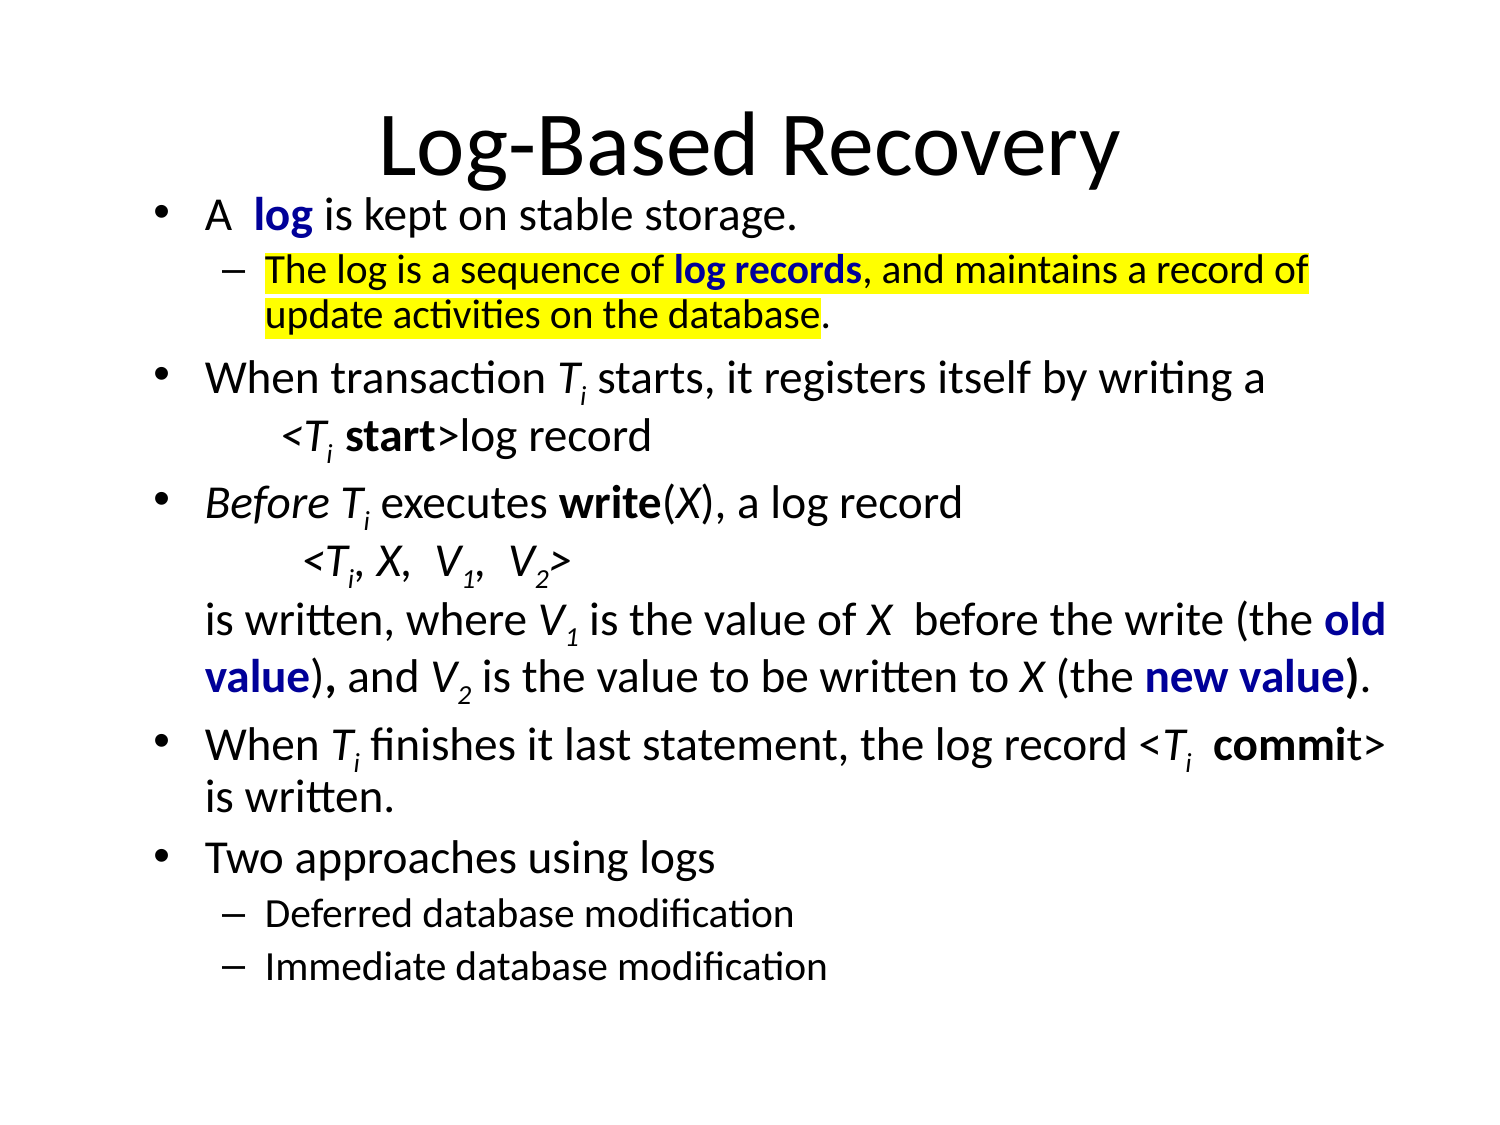

# Log-Based Recovery
A  log is kept on stable storage.
The log is a sequence of log records, and maintains a record of update activities on the database.
When transaction Ti starts, it registers itself by writing a
       <Ti  start>log record
Before Ti executes write(X), a log record
         <Ti, X,  V1,  V2>
is written, where V1 is the value of X  before the write (the old value), and V2 is the value to be written to X (the new value).
When Ti finishes it last statement, the log record <Ti  commit> is written.
Two approaches using logs
Deferred database modification
Immediate database modification